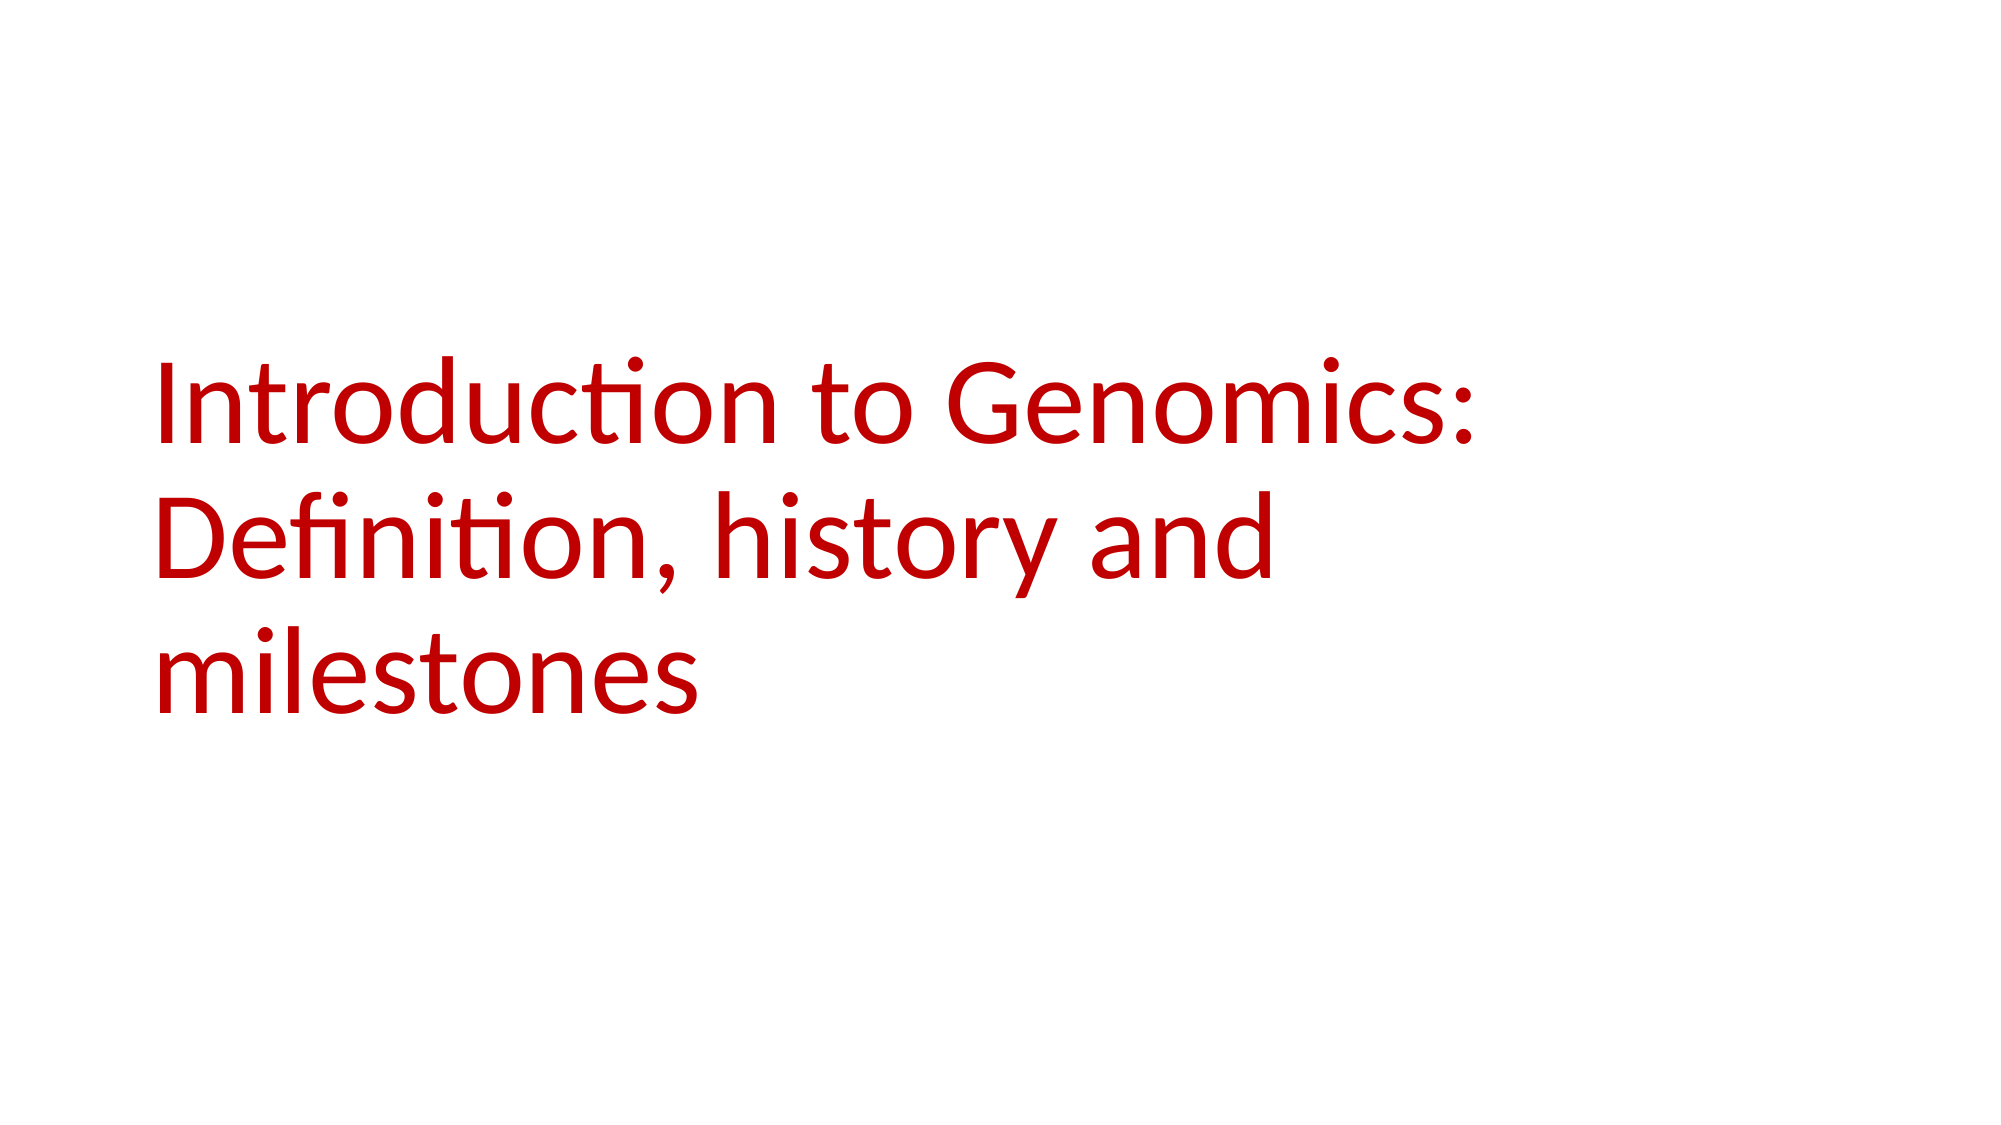

# Introduction to Genomics: Definition, history and milestones